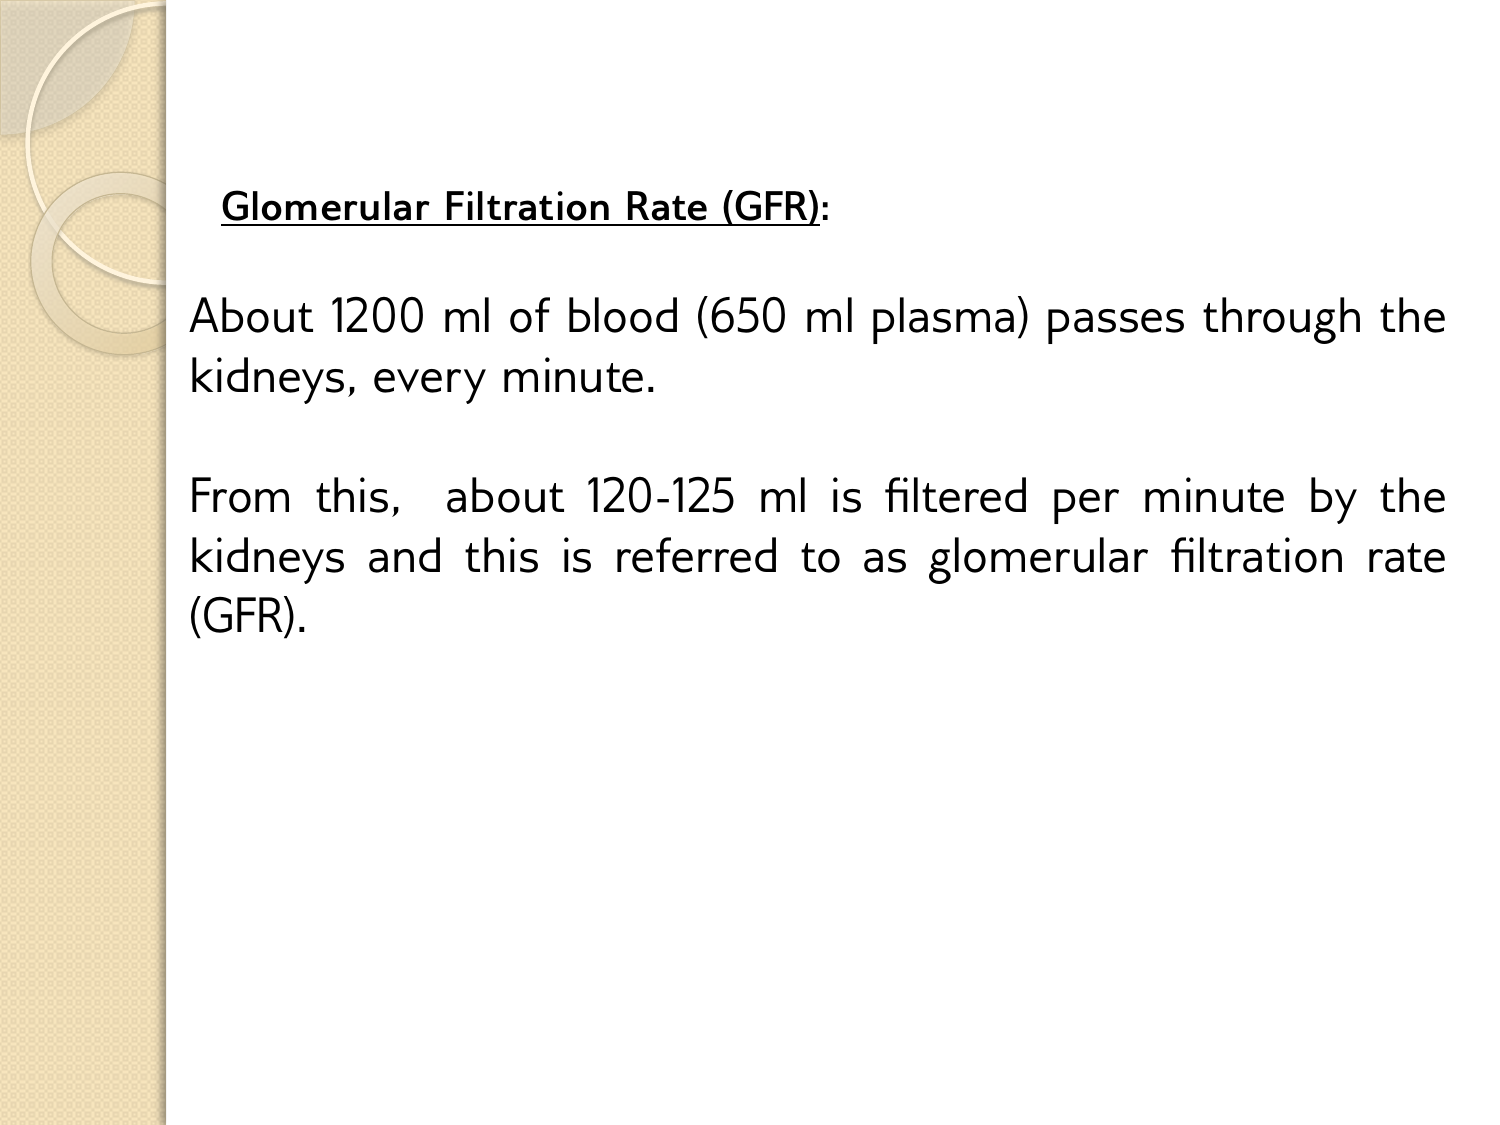

Glomerular Filtration Rate (GFR):
About 1200 ml of blood (650 ml plasma) passes through the kidneys, every minute.

From this,  about 120-125 ml is filtered per minute by the kidneys and this is referred to as glomerular filtration rate (GFR).